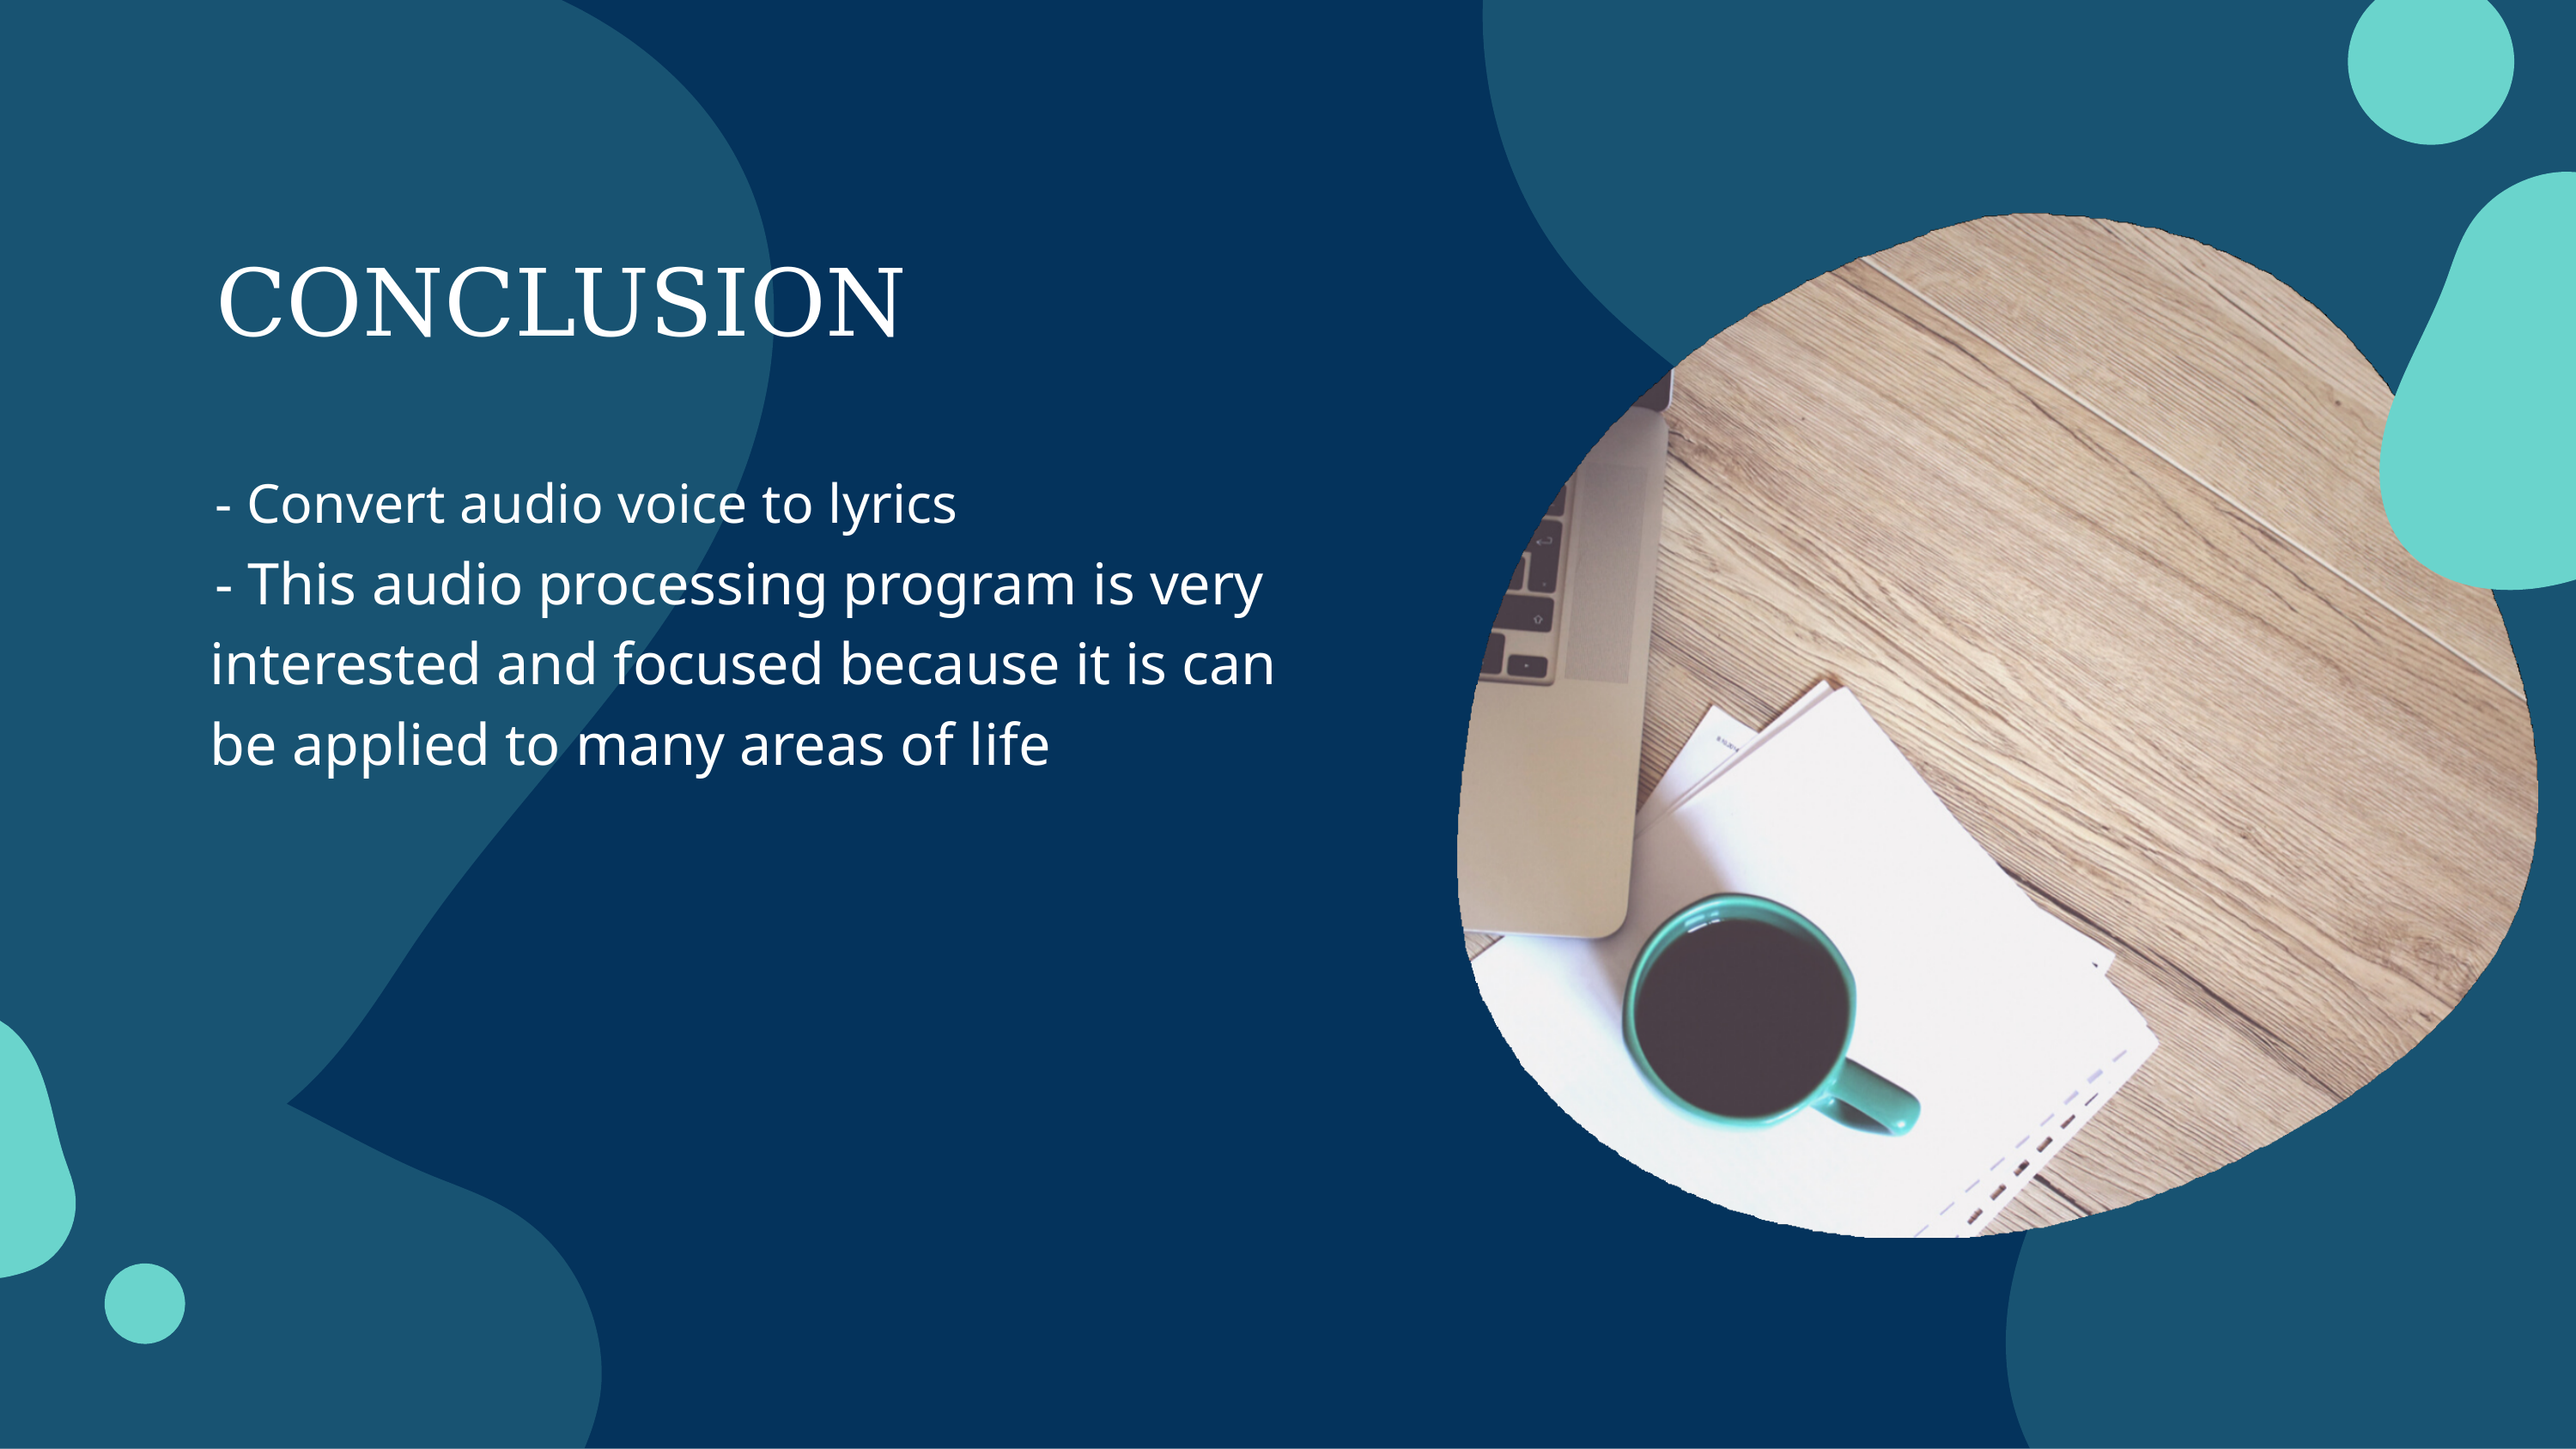

# CONCLUSION
- Convert audio voice to lyrics
- This audio processing program is very  interested and focused because it is can be applied to many areas of life